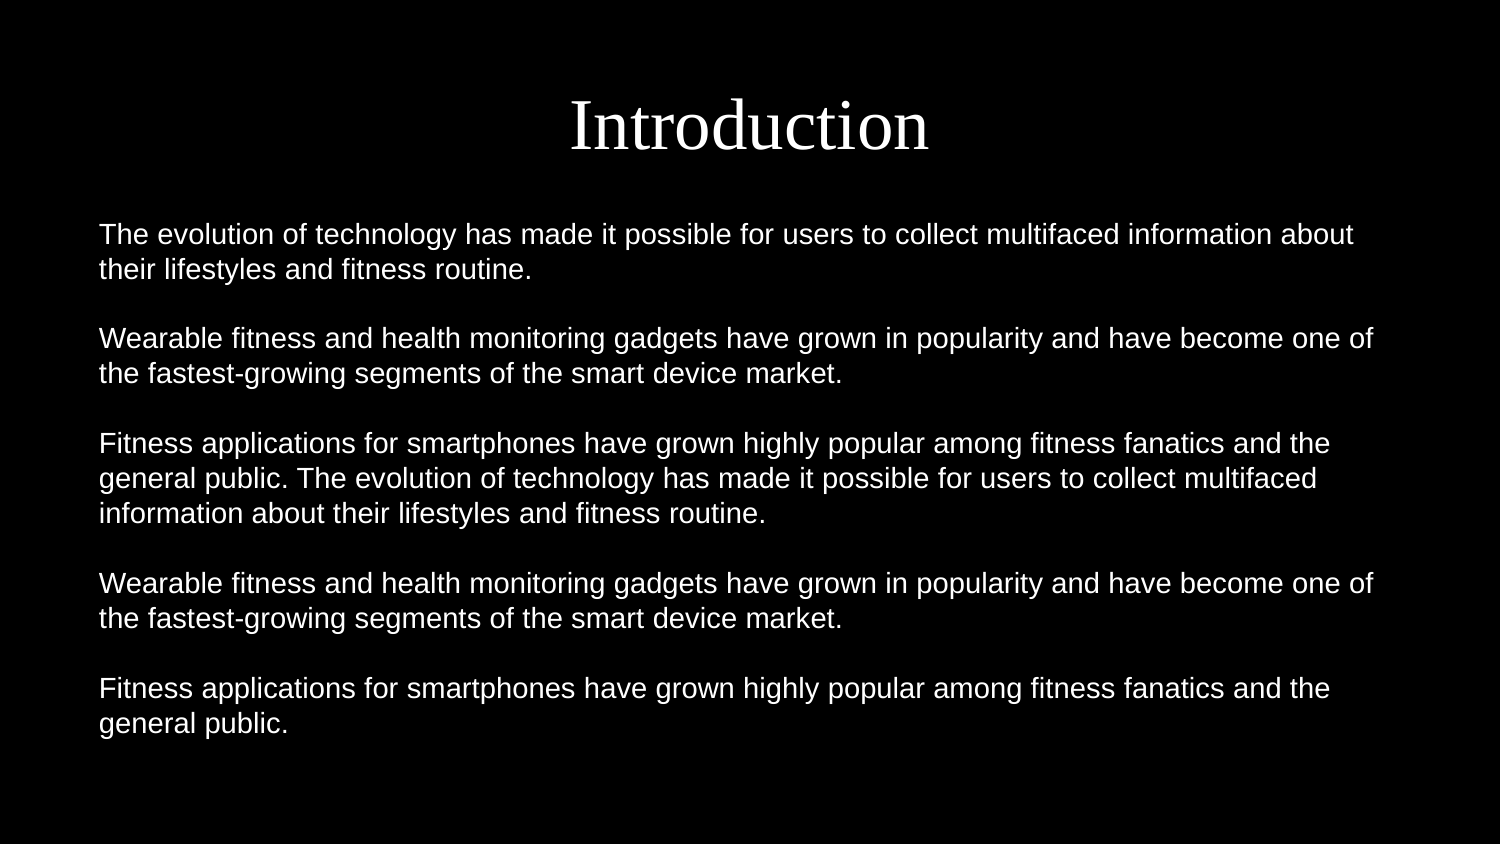

# Introduction
The evolution of technology has made it possible for users to collect multifaced information about their lifestyles and fitness routine.
Wearable fitness and health monitoring gadgets have grown in popularity and have become one of the fastest-growing segments of the smart device market.
Fitness applications for smartphones have grown highly popular among fitness fanatics and the general public. The evolution of technology has made it possible for users to collect multifaced information about their lifestyles and fitness routine.
Wearable fitness and health monitoring gadgets have grown in popularity and have become one of the fastest-growing segments of the smart device market.
Fitness applications for smartphones have grown highly popular among fitness fanatics and the general public.